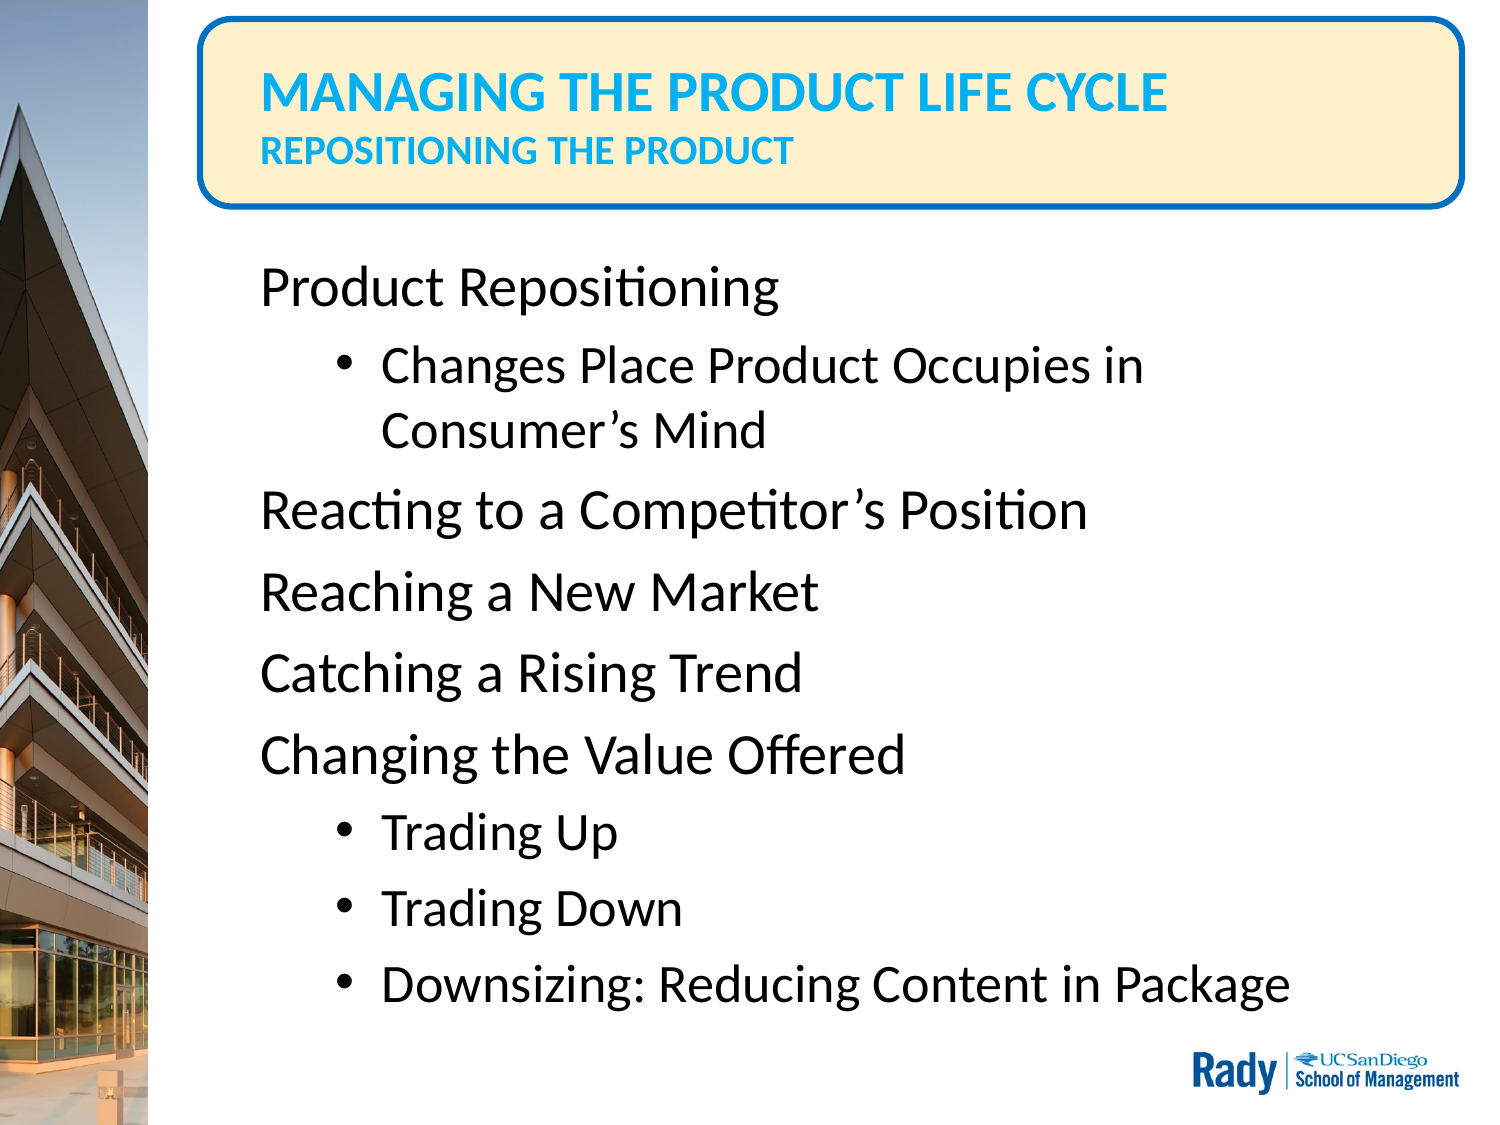

# MANAGING THE PRODUCT LIFE CYCLE REPOSITIONING THE PRODUCT
Product Repositioning
Changes Place Product Occupies in Consumer’s Mind
Reacting to a Competitor’s Position
Reaching a New Market
Catching a Rising Trend
Changing the Value Offered
Trading Up
Trading Down
Downsizing: Reducing Content in Package